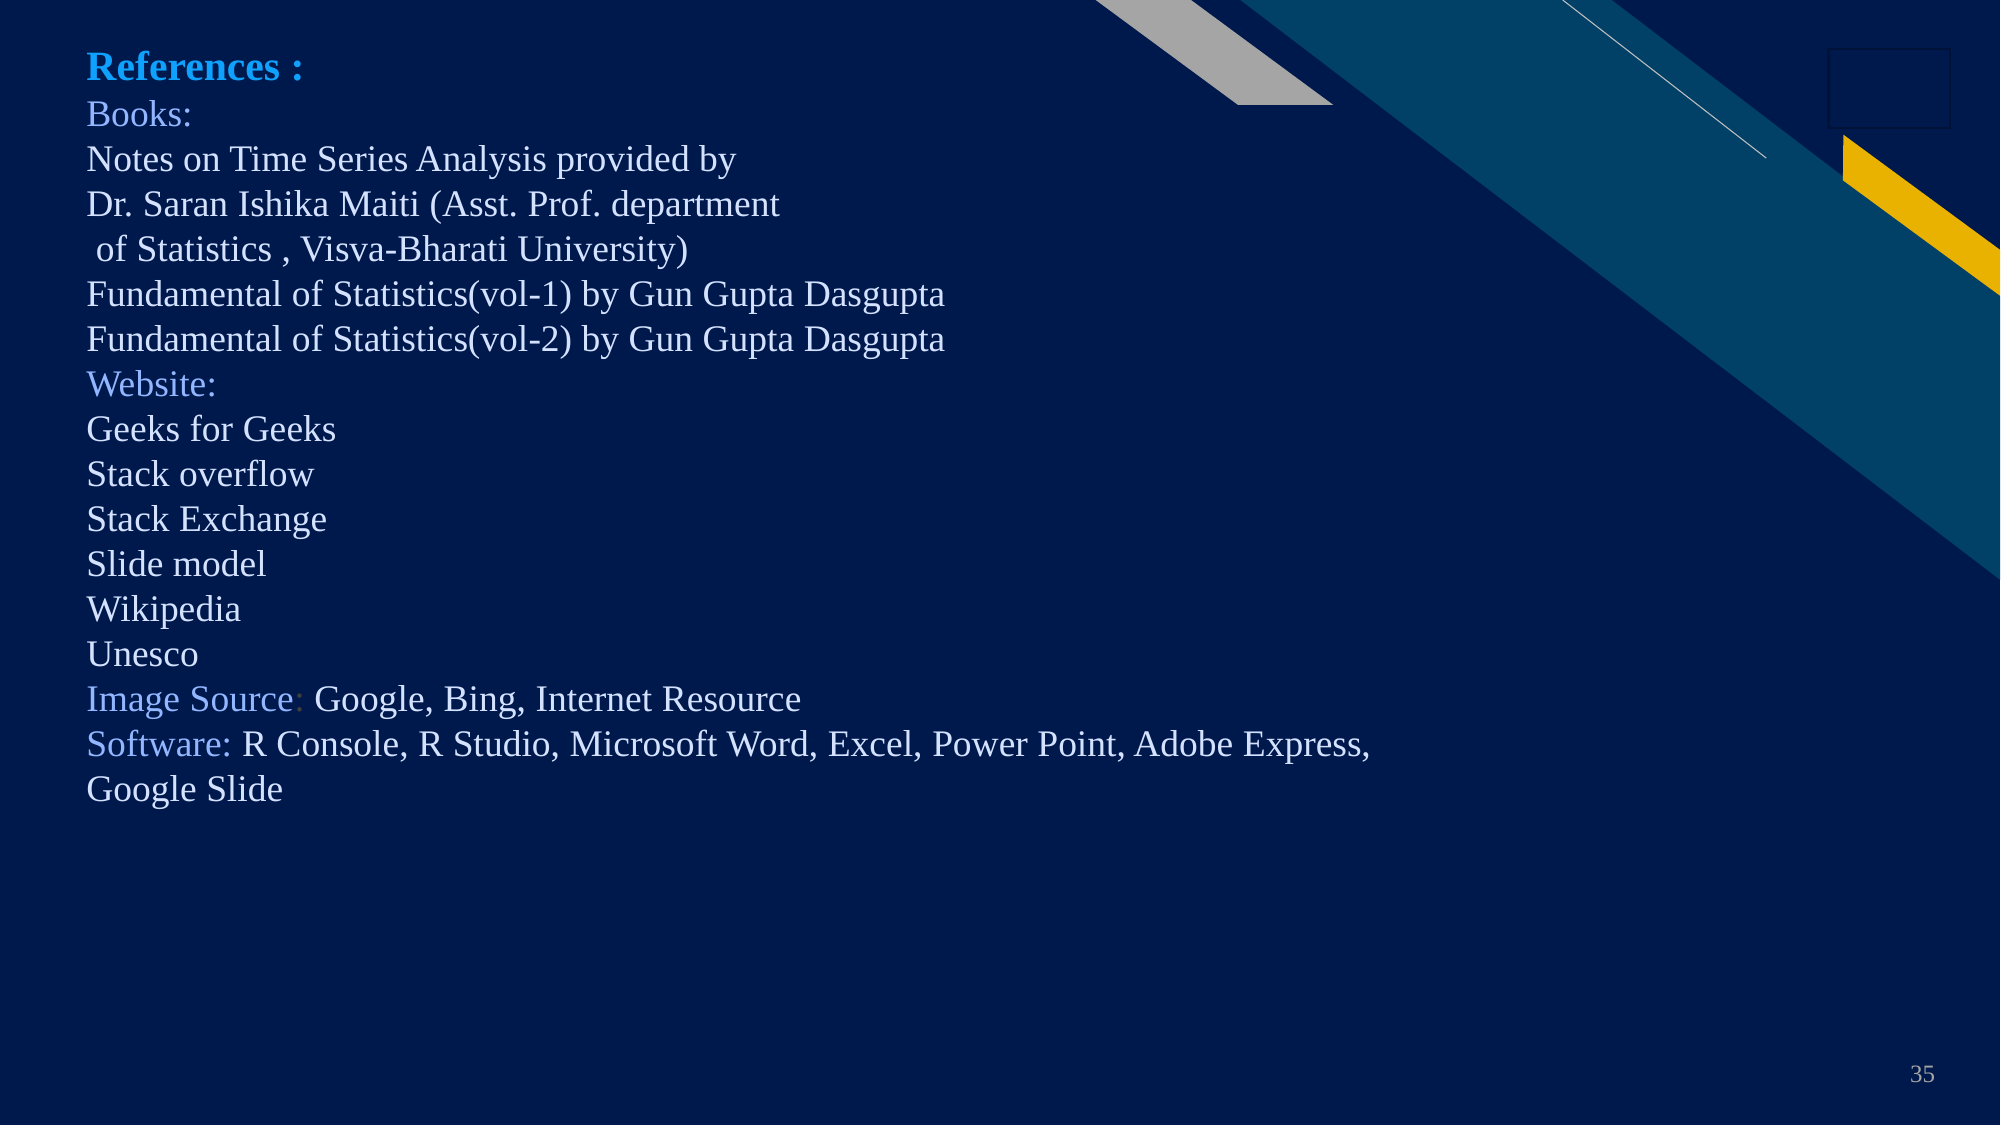

References :
Books:
Notes on Time Series Analysis provided by
Dr. Saran Ishika Maiti (Asst. Prof. department
 of Statistics , Visva-Bharati University)
Fundamental of Statistics(vol-1) by Gun Gupta Dasgupta
Fundamental of Statistics(vol-2) by Gun Gupta Dasgupta
Website:
Geeks for Geeks
Stack overflow
Stack Exchange
Slide model
Wikipedia
Unesco
Image Source: Google, Bing, Internet Resource
Software: R Console, R Studio, Microsoft Word, Excel, Power Point, Adobe Express, Google Slide

35